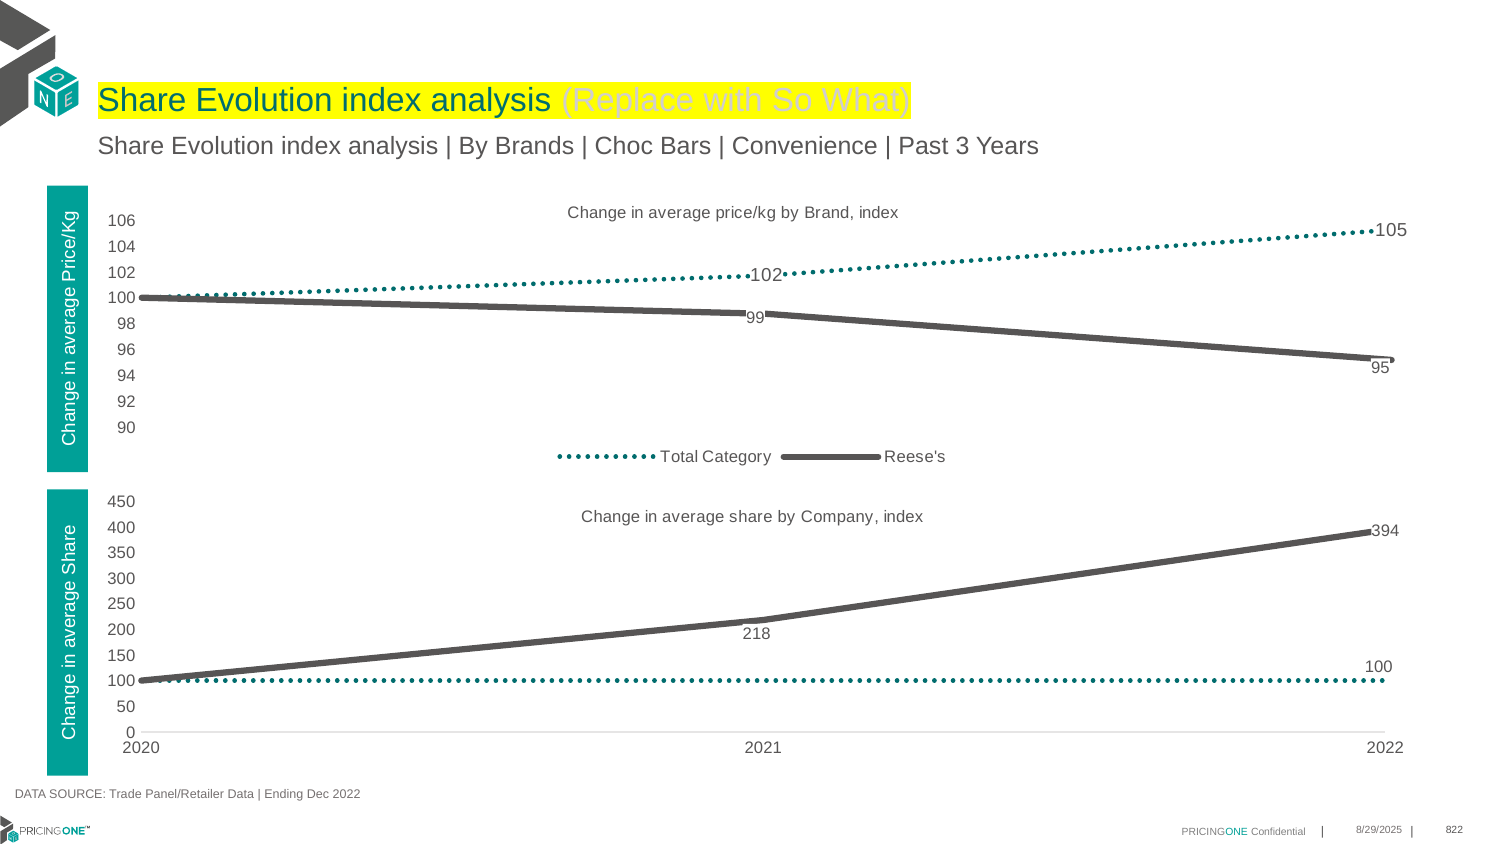

# Share Evolution index analysis (Replace with So What)
Share Evolution index analysis | By Brands | Choc Bars | Convenience | Past 3 Years

### Chart: Change in average price/kg by Brand, index

| Category | Total Category | Reese's |
|---|---|---|
| 2020 | 100.0 | 100.0 |
| 2021 | 101.707169234278 | 98.7540629621841 |
| 2022 | 105.23282900675 | 95.1914760122154 |
Change in average Price/Kg

### Chart: Change in average share by Company, index

| Category | Total Category | Reese's |
|---|---|---|
| 2020 | 100.0 | 100.0 |
| 2021 | 100.0 | 218.306033781529 |
| 2022 | 100.0 | 394.210364124607 |
Change in average Share
 DATA SOURCE: Trade Panel/Retailer Data | Ending Dec 2022

8/29/2025
822